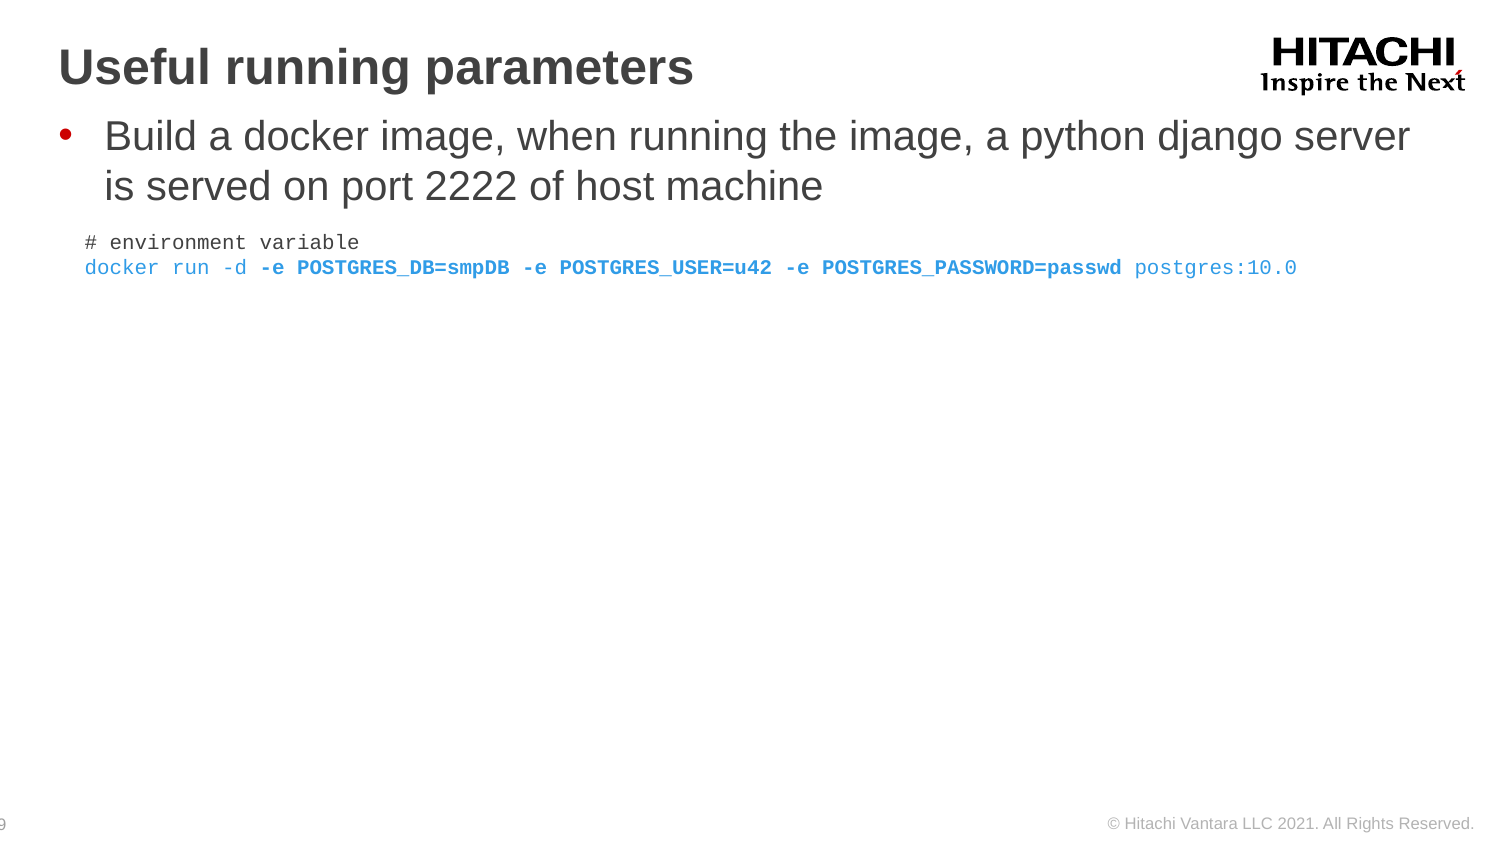

# Useful running parameters
Build a docker image, when running the image, a python django server is served on port 2222 of host machine
# environment variable
docker run -d -e POSTGRES_DB=smpDB -e POSTGRES_USER=u42 -e POSTGRES_PASSWORD=passwd postgres:10.0